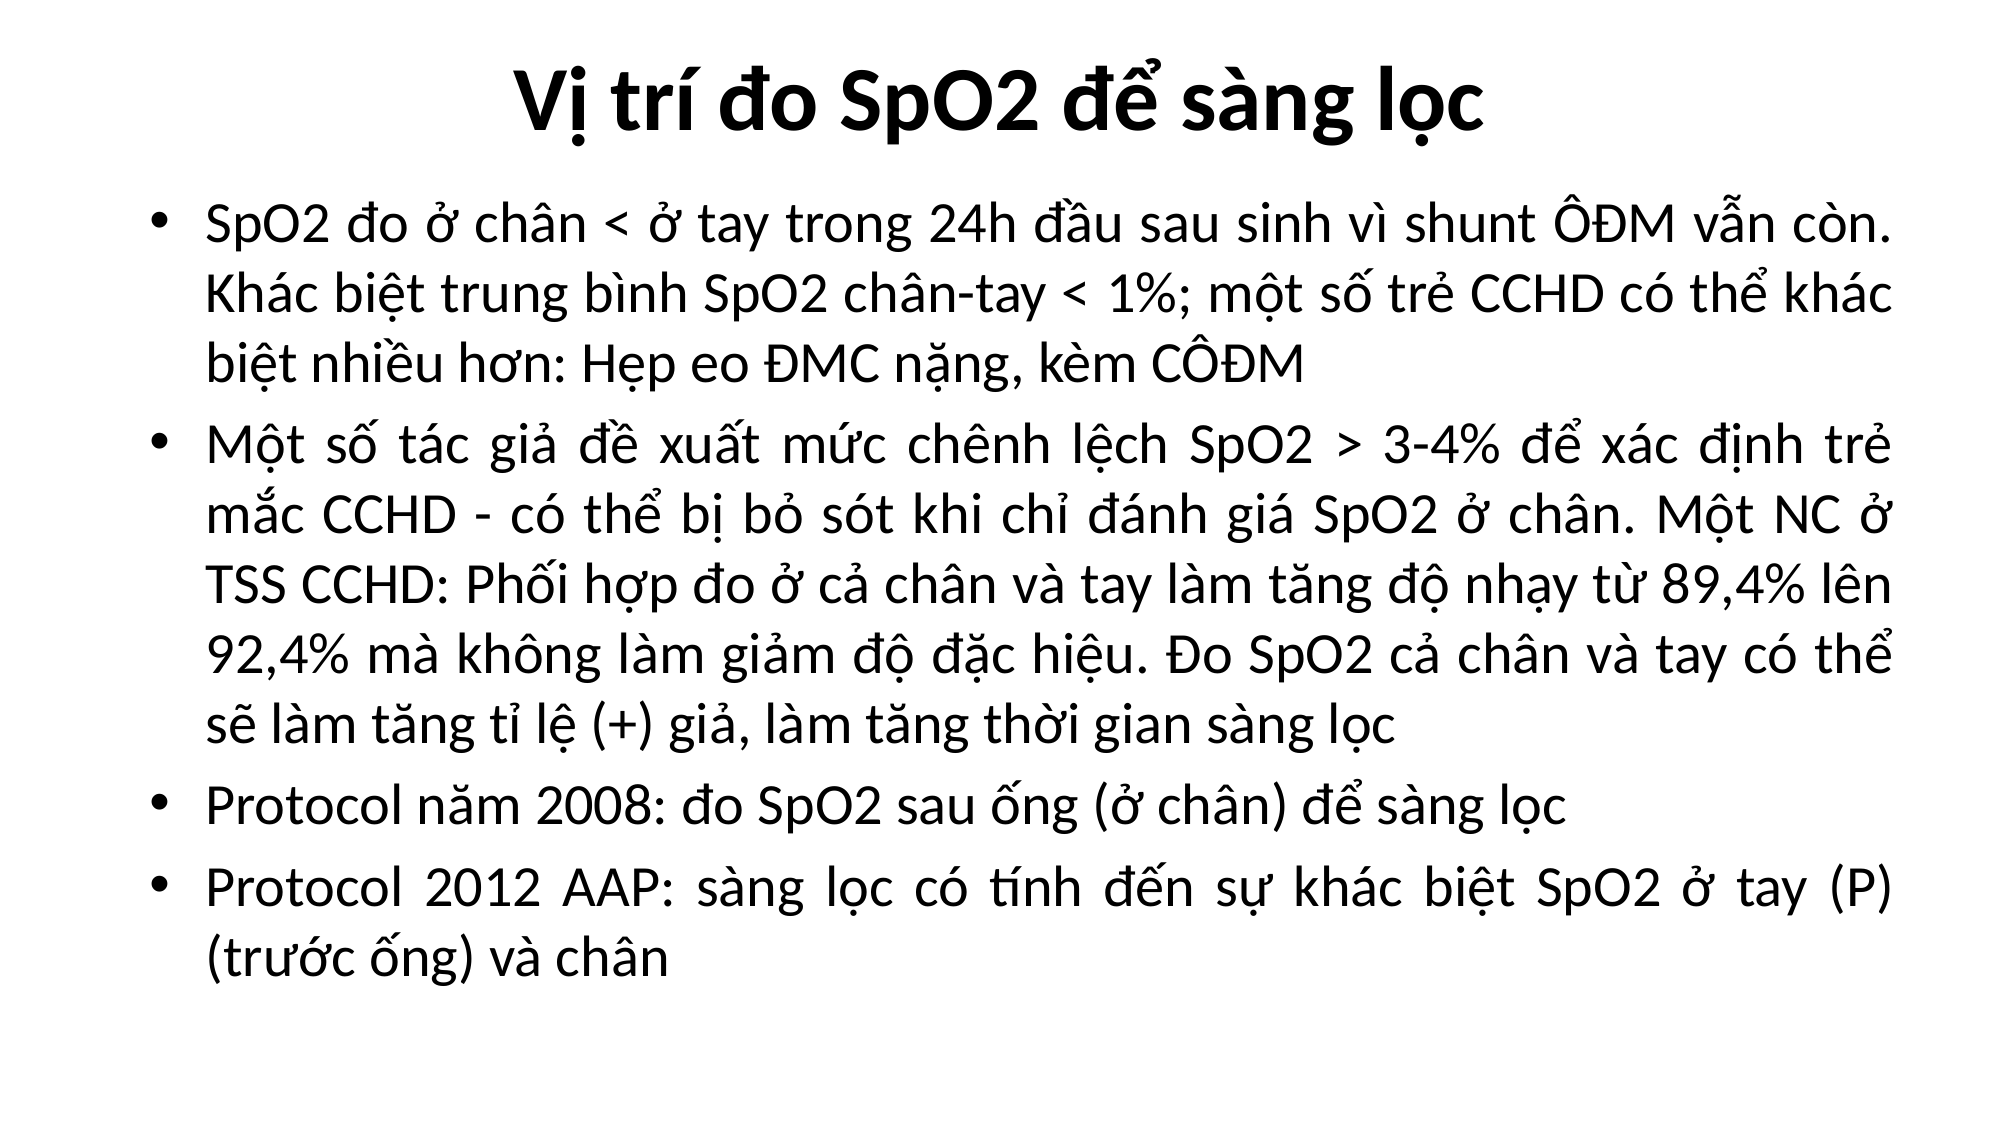

# Vị trí đo SpO2 để sàng lọc
SpO2 đo ở chân < ở tay trong 24h đầu sau sinh vì shunt ÔĐM vẫn còn. Khác biệt trung bình SpO2 chân-tay < 1%; một số trẻ CCHD có thể khác biệt nhiều hơn: Hẹp eo ĐMC nặng, kèm CÔĐM
Một số tác giả đề xuất mức chênh lệch SpO2 > 3-4% để xác định trẻ mắc CCHD - có thể bị bỏ sót khi chỉ đánh giá SpO2 ở chân. Một NC ở TSS CCHD: Phối hợp đo ở cả chân và tay làm tăng độ nhạy từ 89,4% lên 92,4% mà không làm giảm độ đặc hiệu. Đo SpO2 cả chân và tay có thể sẽ làm tăng tỉ lệ (+) giả, làm tăng thời gian sàng lọc
Protocol năm 2008: đo SpO2 sau ống (ở chân) để sàng lọc
Protocol 2012 AAP: sàng lọc có tính đến sự khác biệt SpO2 ở tay (P) (trước ống) và chân